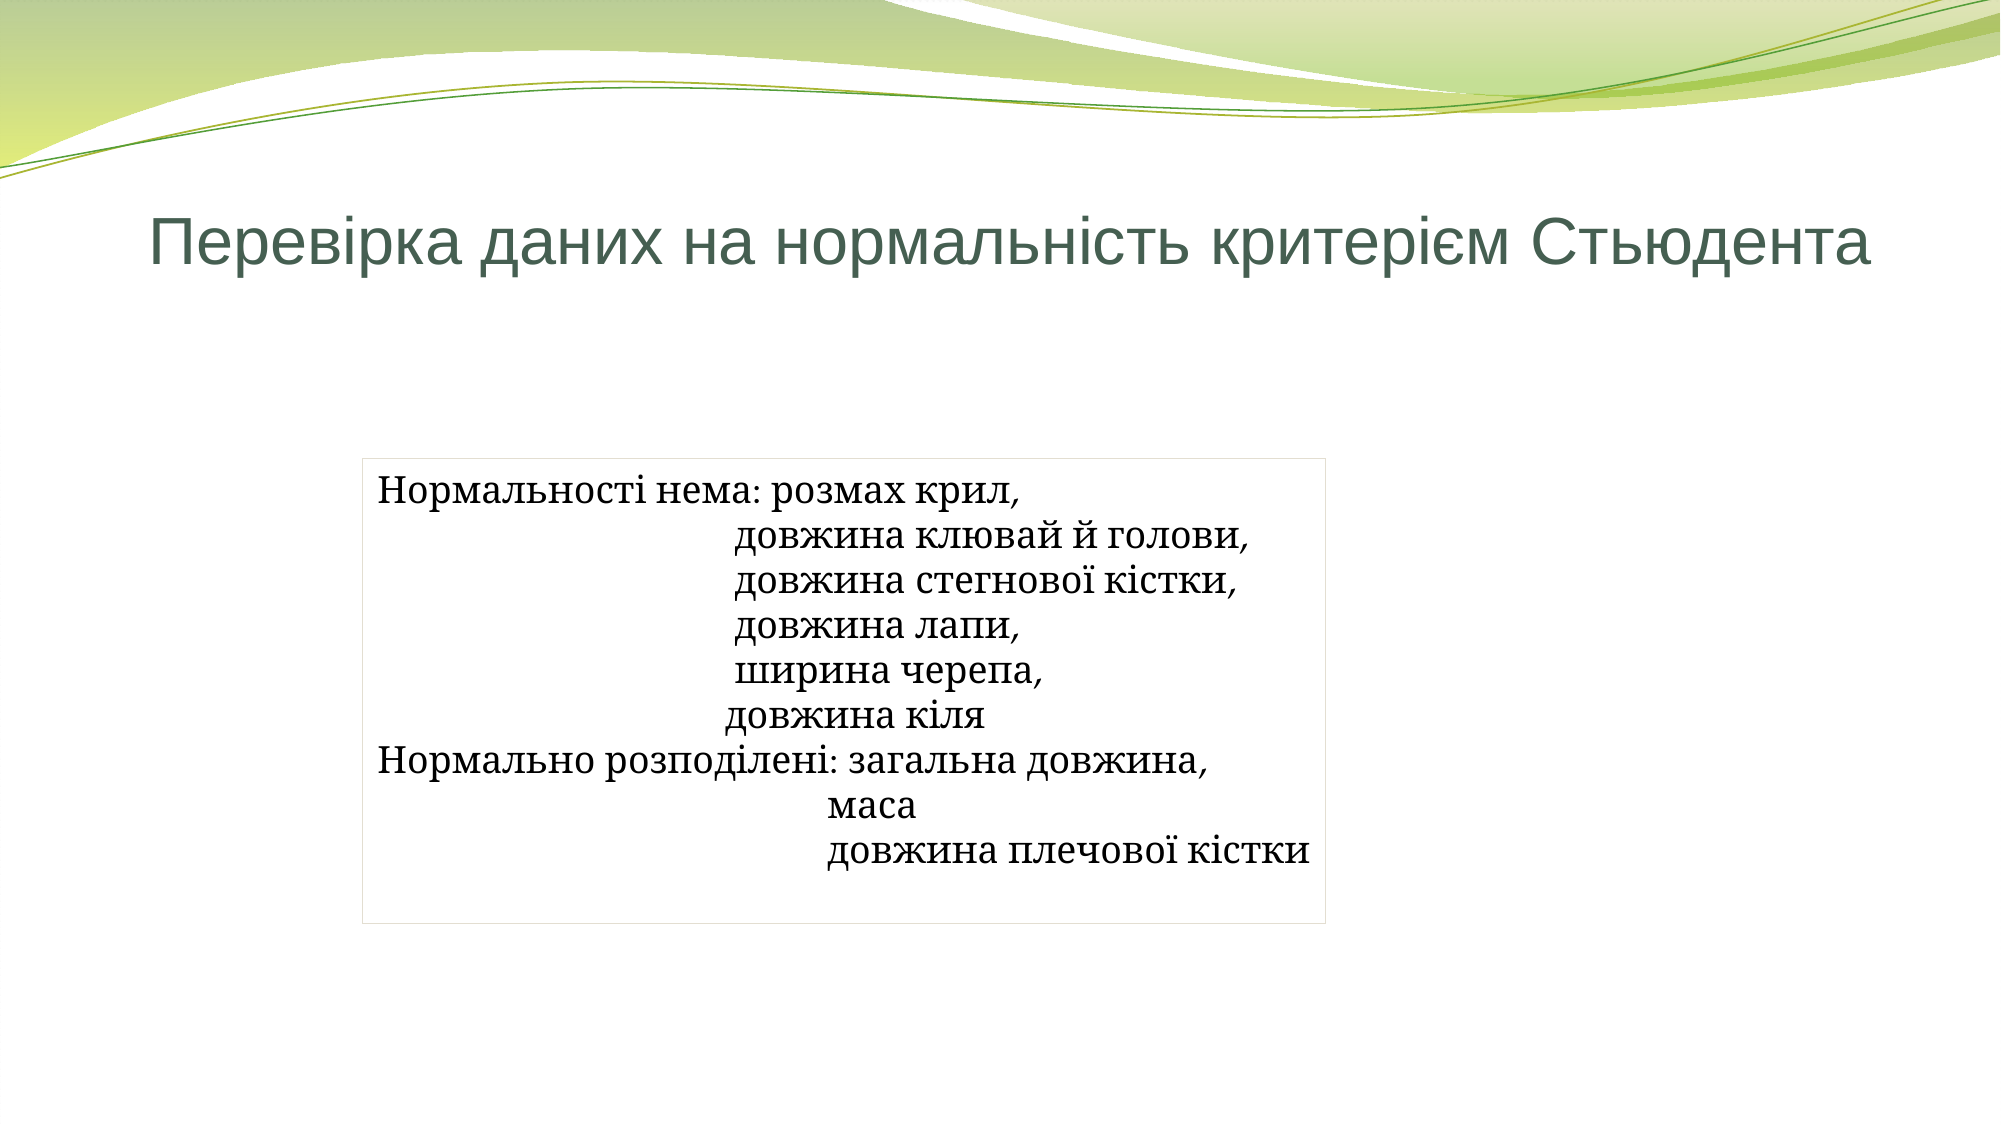

# Перевірка даних на нормальність критерієм Стьюдента
Нормальності нема: розмах крил,
		      довжина клювай й голови,
		      довжина стегнової кістки,
		      довжина лапи,
		      ширина черепа,
		     довжина кіля
Нормально розподілені: загальна довжина,
			маса
			довжина плечової кістки